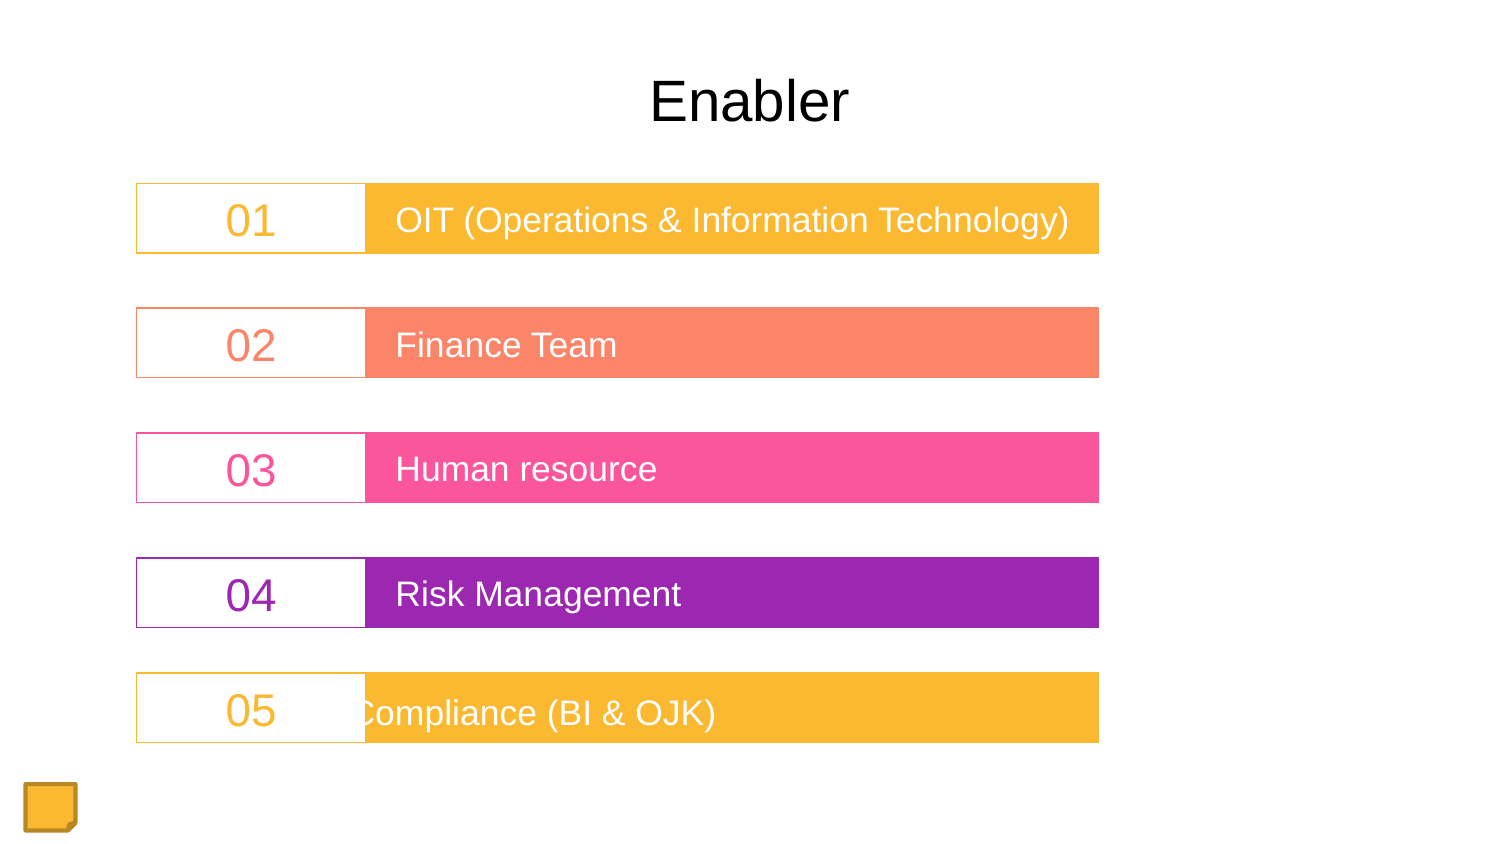

# Enabler
01
OIT (Operations & Information Technology)
02
Finance Team
03
Human resource
04
Risk Management
05

Compliance (BI & OJK)